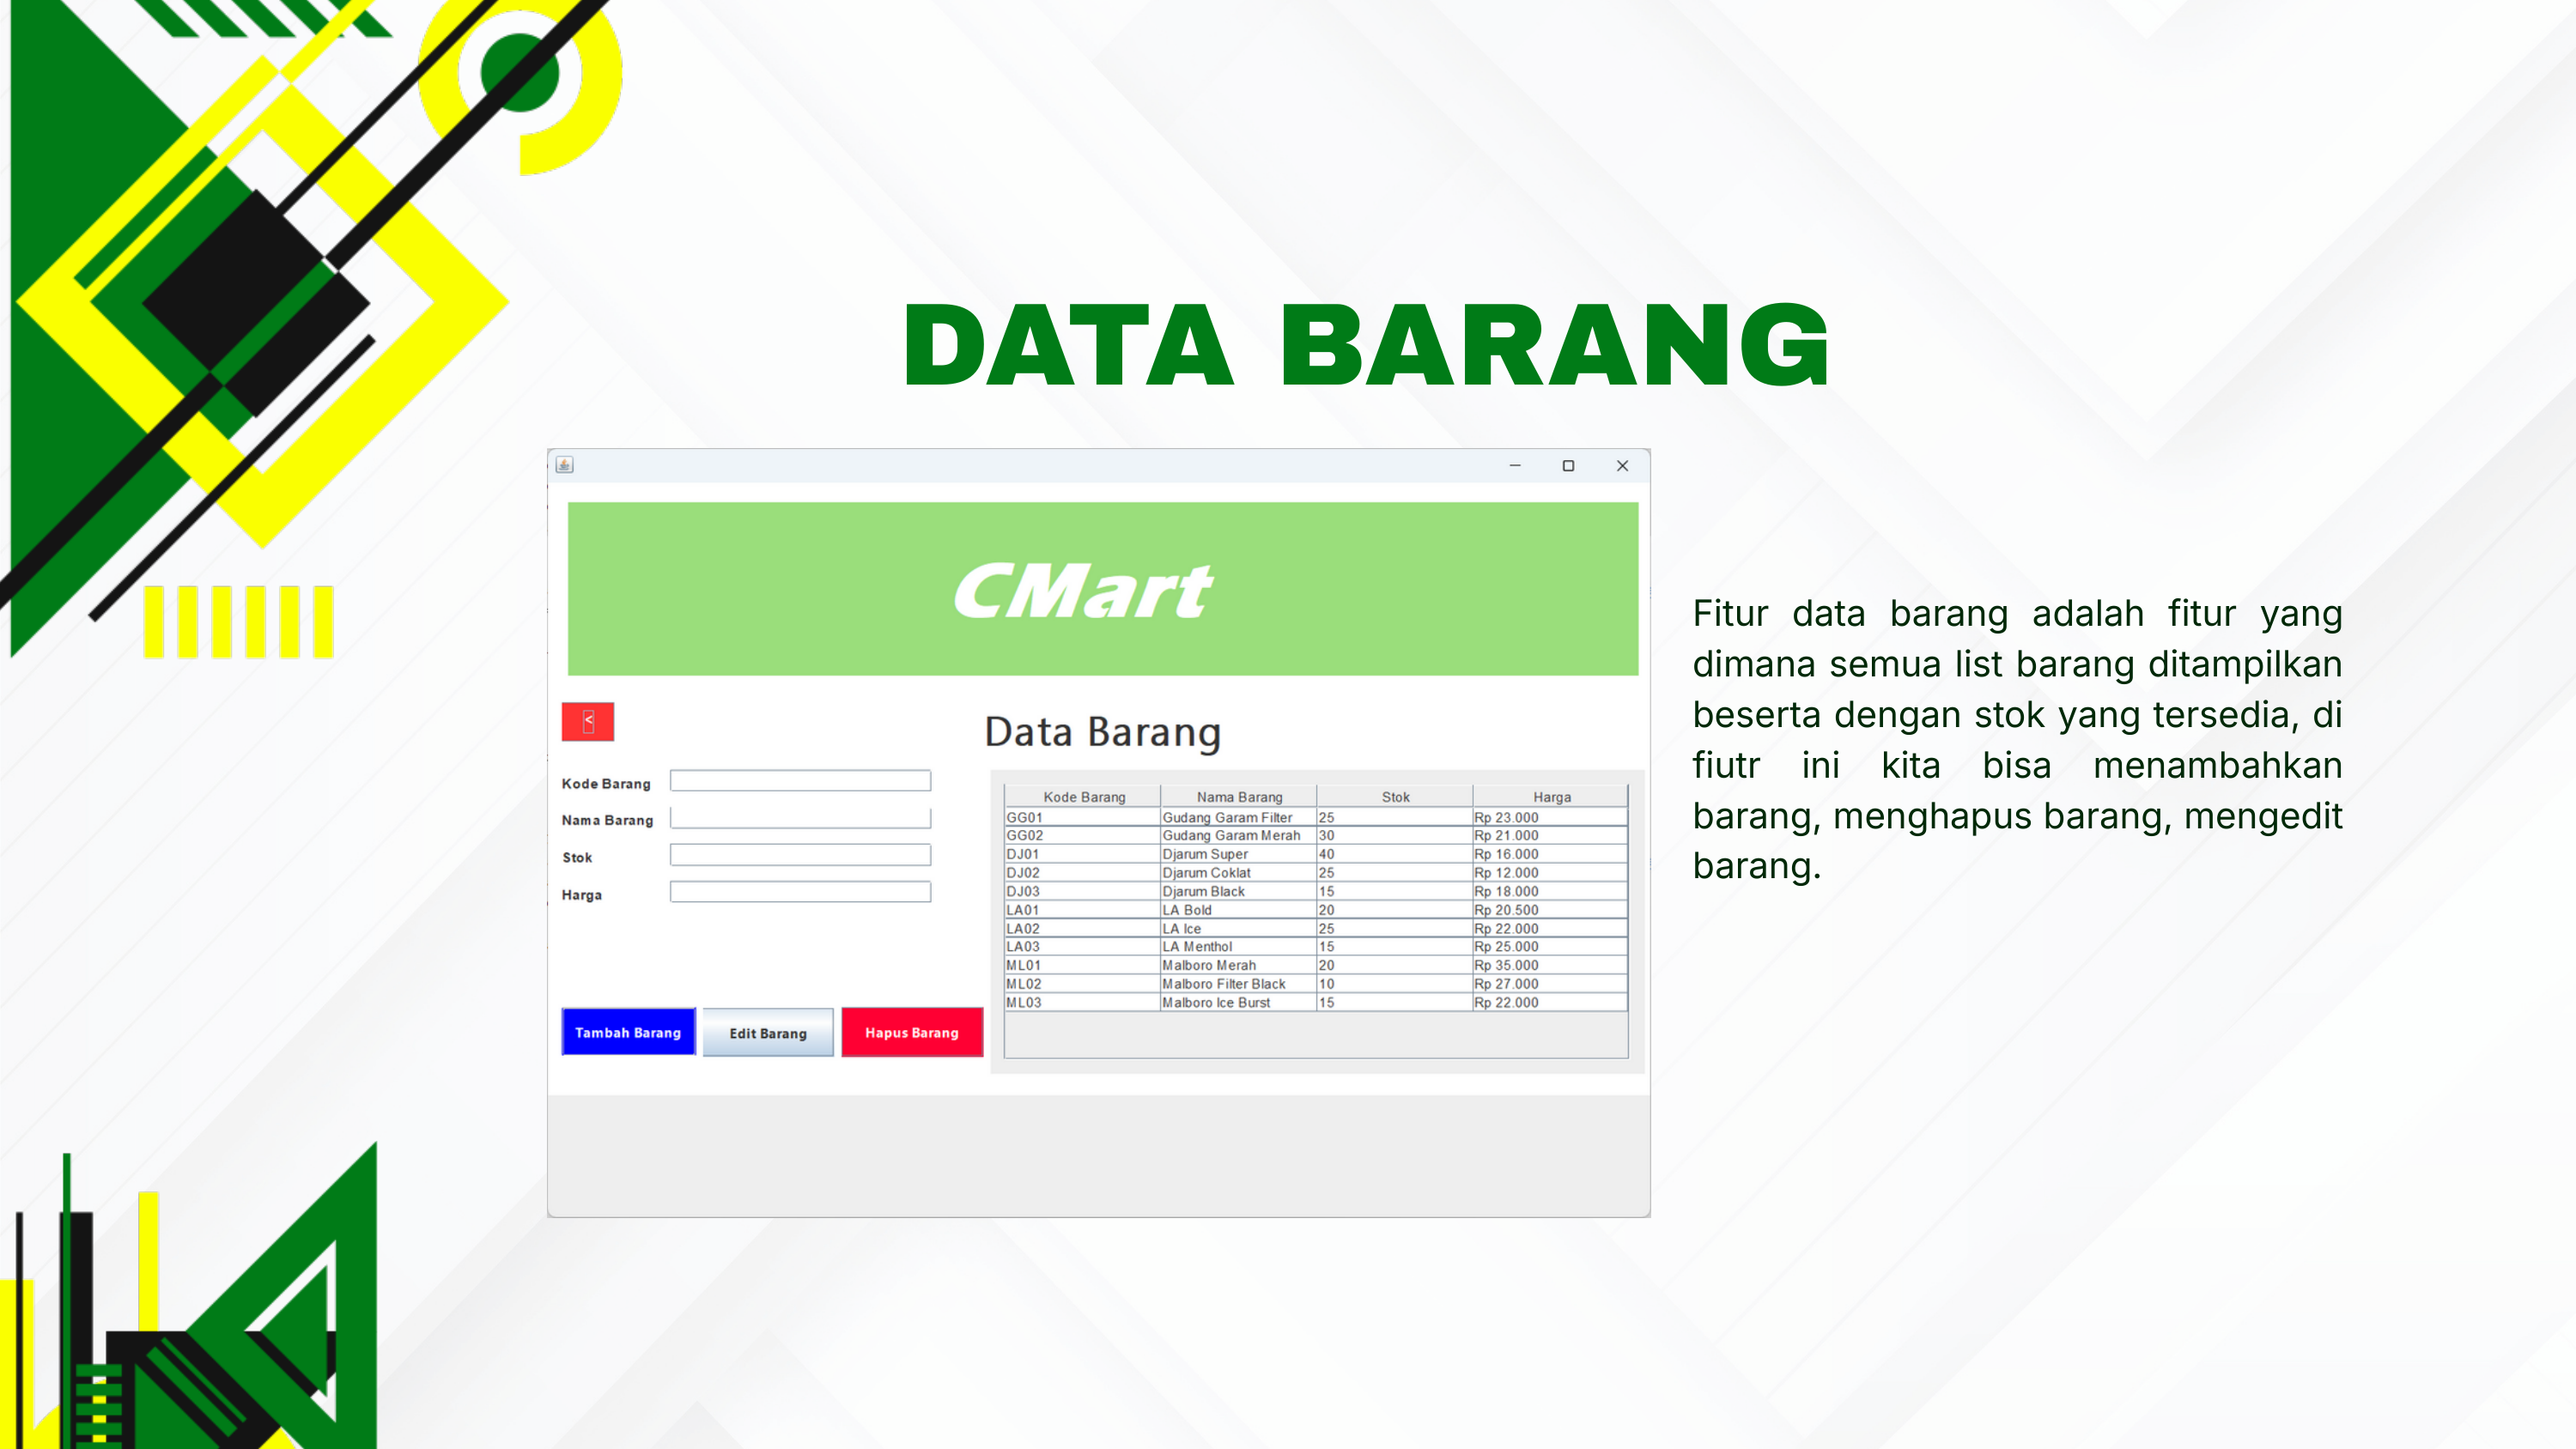

DATA BARANG

Fitur data barang adalah fitur yang dimana semua list barang ditampilkan beserta dengan stok yang tersedia, di fiutr ini kita bisa menambahkan barang, menghapus barang, mengedit barang.